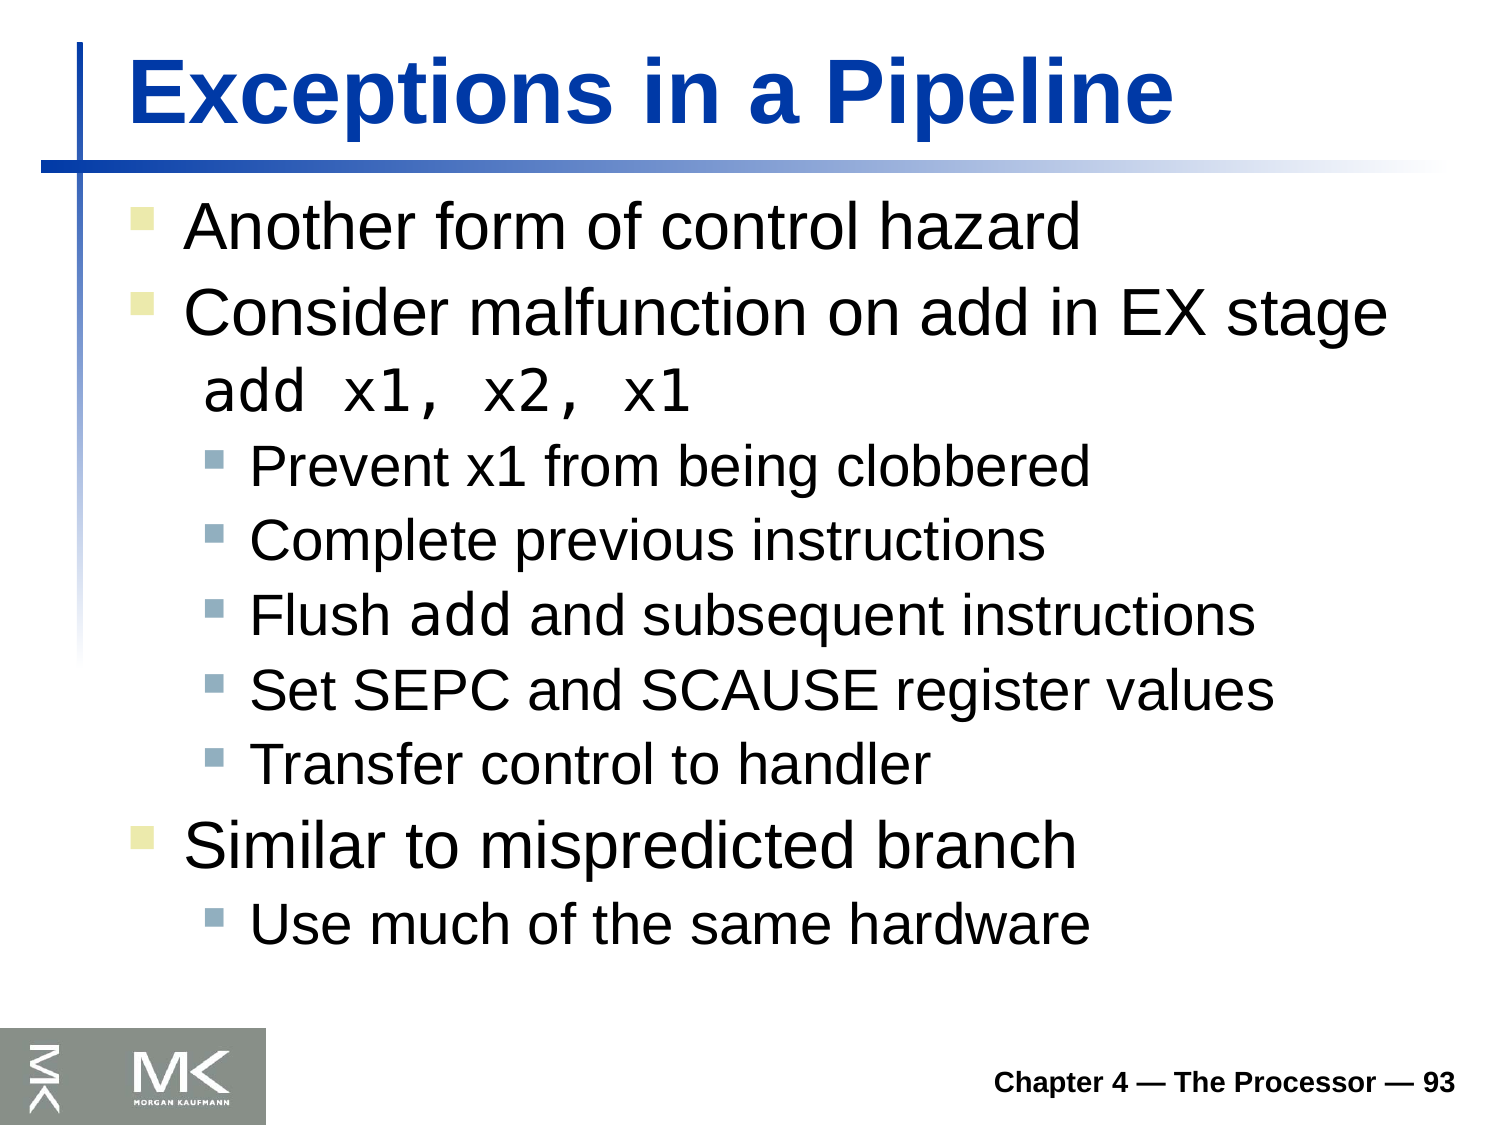

# Exceptions in a Pipeline
Another form of control hazard
Consider malfunction on add in EX stage
add x1, x2, x1
Prevent x1 from being clobbered
Complete previous instructions
Flush add and subsequent instructions
Set SEPC and SCAUSE register values
Transfer control to handler
Similar to mispredicted branch
Use much of the same hardware
Chapter 4 — The Processor — 93